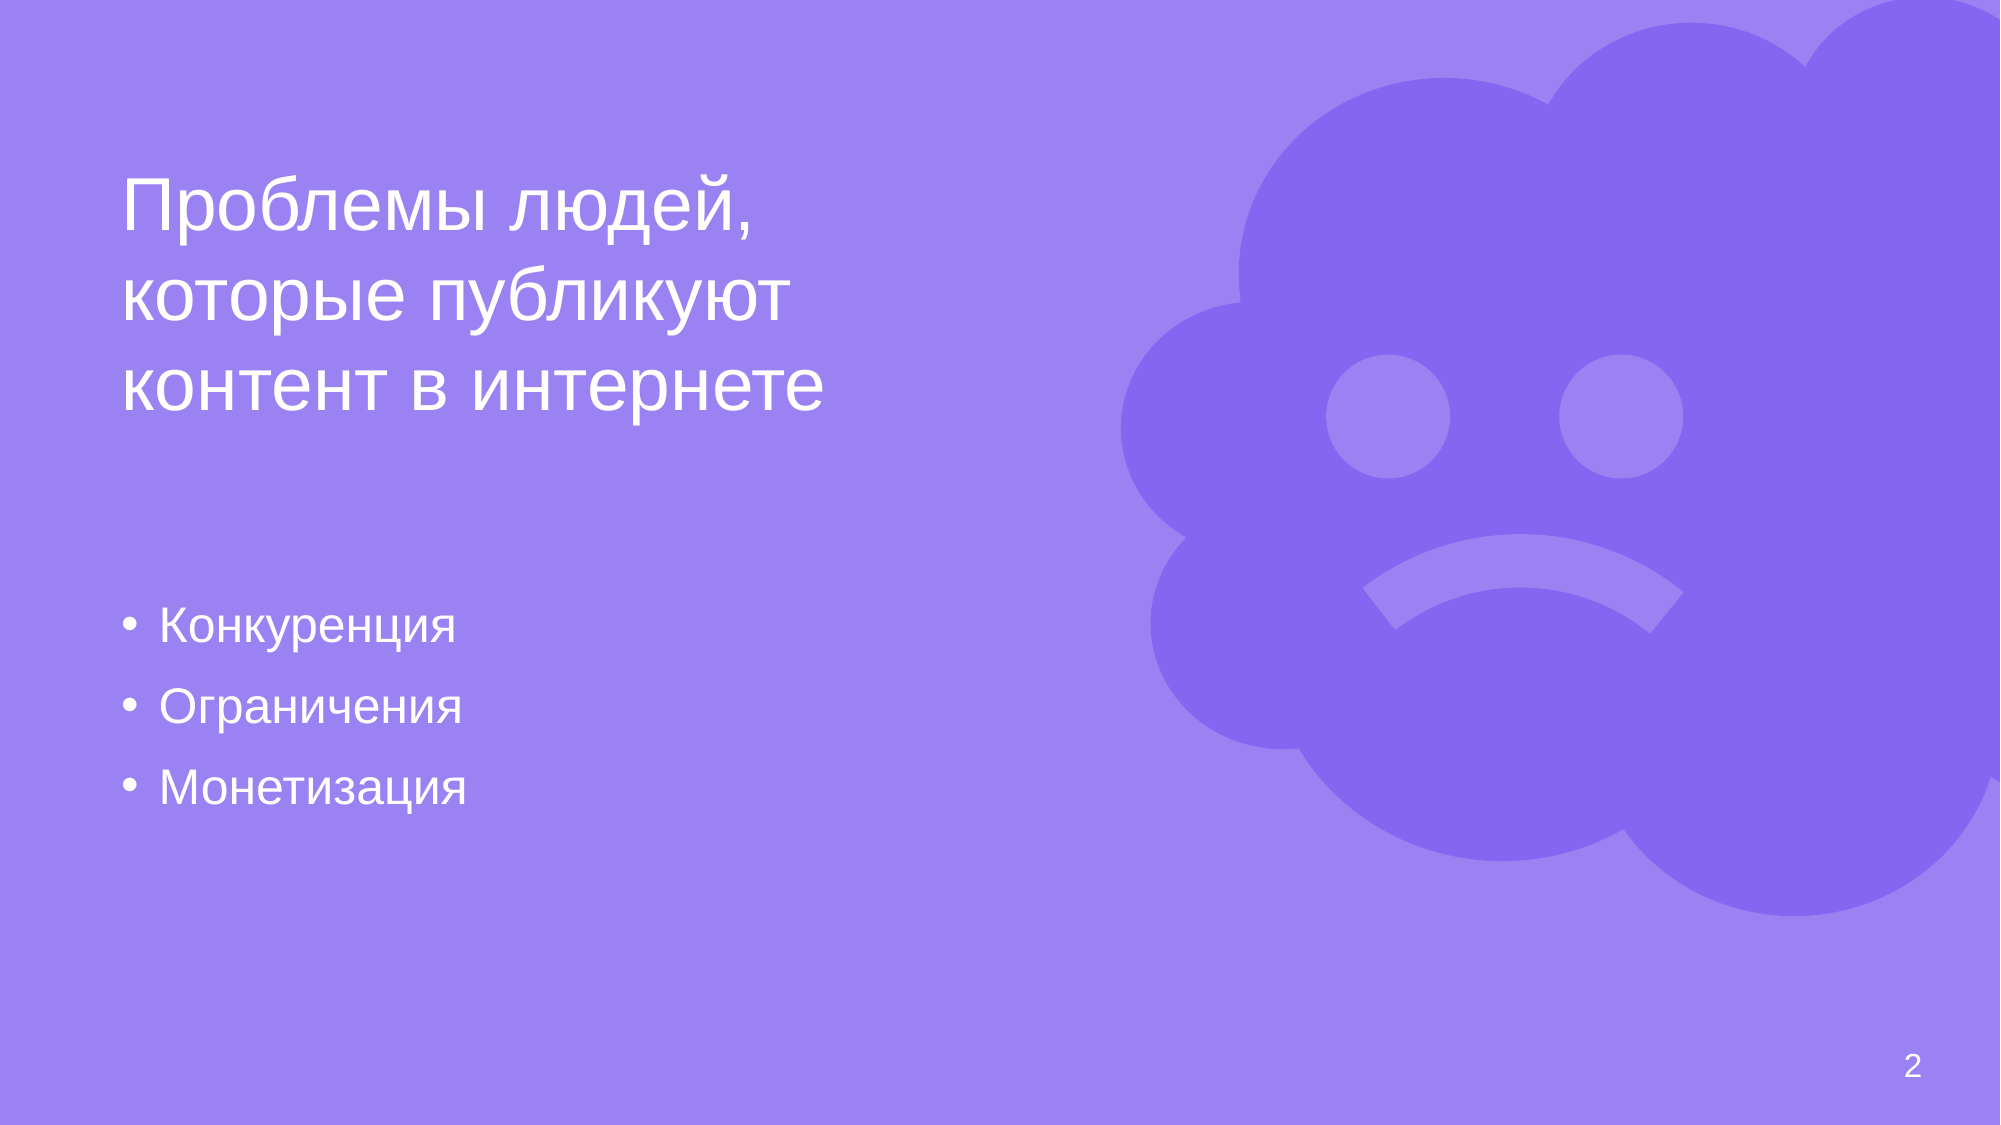

# Проблемы людей, которые публикуют контент в интернете

Конкуренция
Ограничения
Монетизация
2